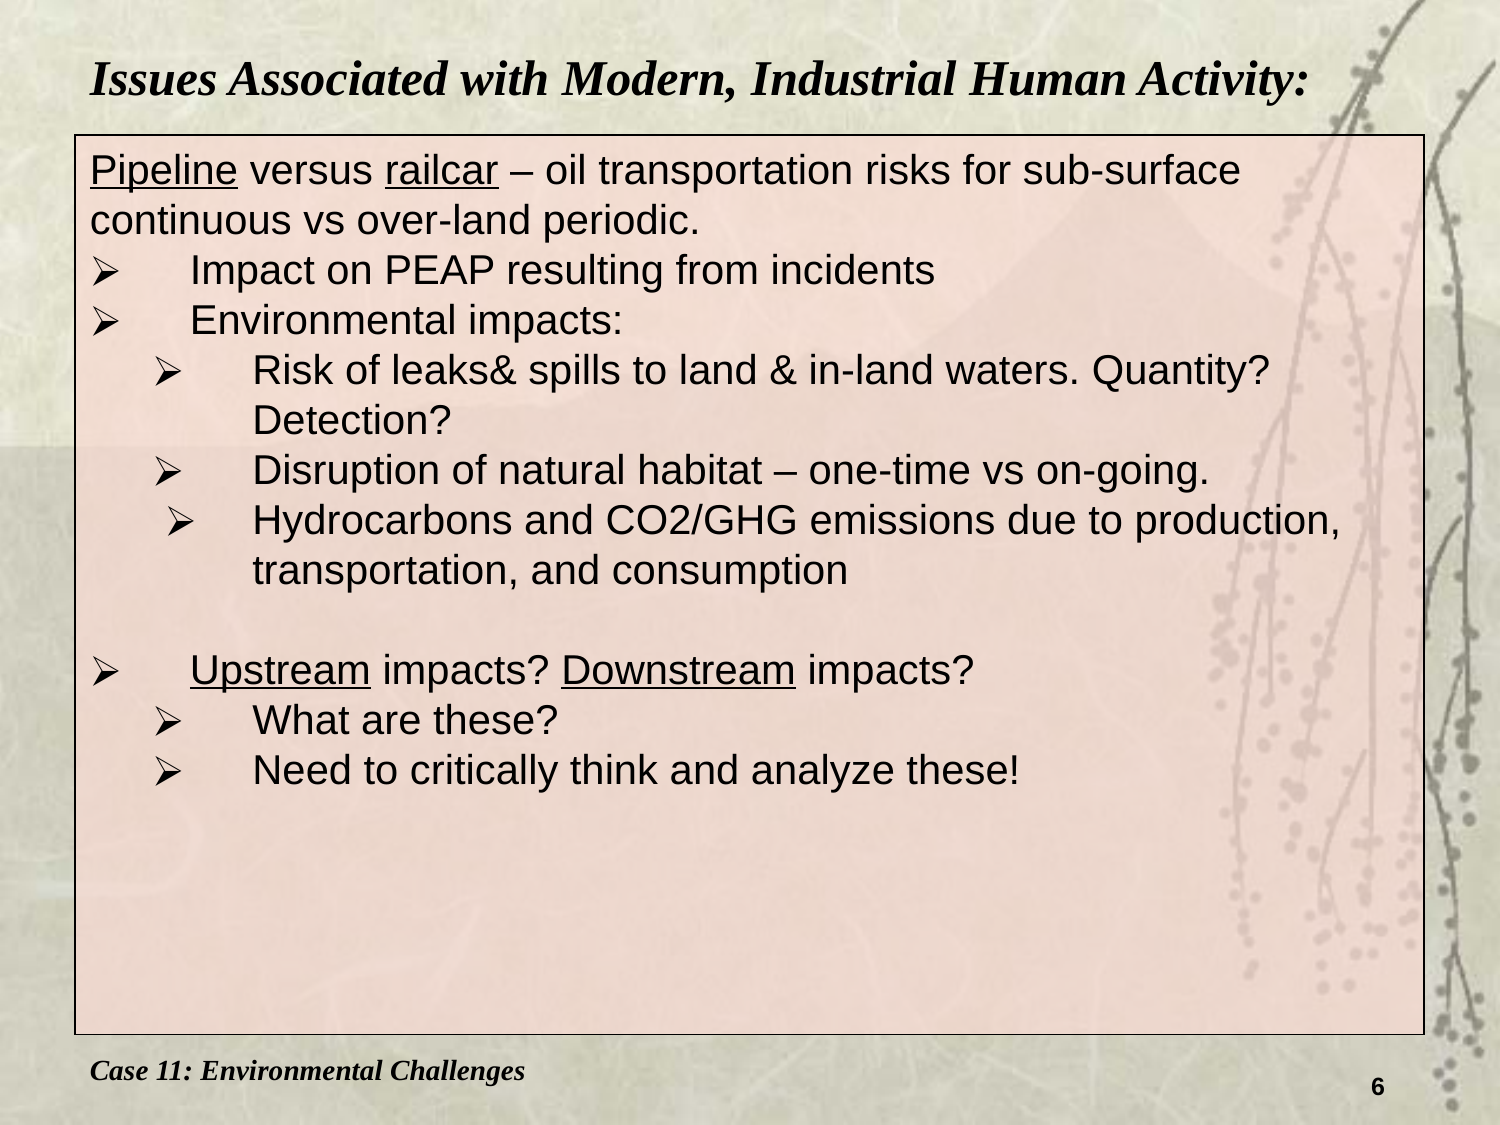

Issues Associated with Modern, Industrial Human Activity:
Pipeline versus railcar – oil transportation risks for sub-surface continuous vs over-land periodic.
Impact on PEAP resulting from incidents
Environmental impacts:
Risk of leaks& spills to land & in-land waters. Quantity? Detection?
Disruption of natural habitat – one-time vs on-going.
Hydrocarbons and CO2/GHG emissions due to production, transportation, and consumption

Upstream impacts? Downstream impacts?
What are these?
Need to critically think and analyze these!
Case 11: Environmental Challenges
6